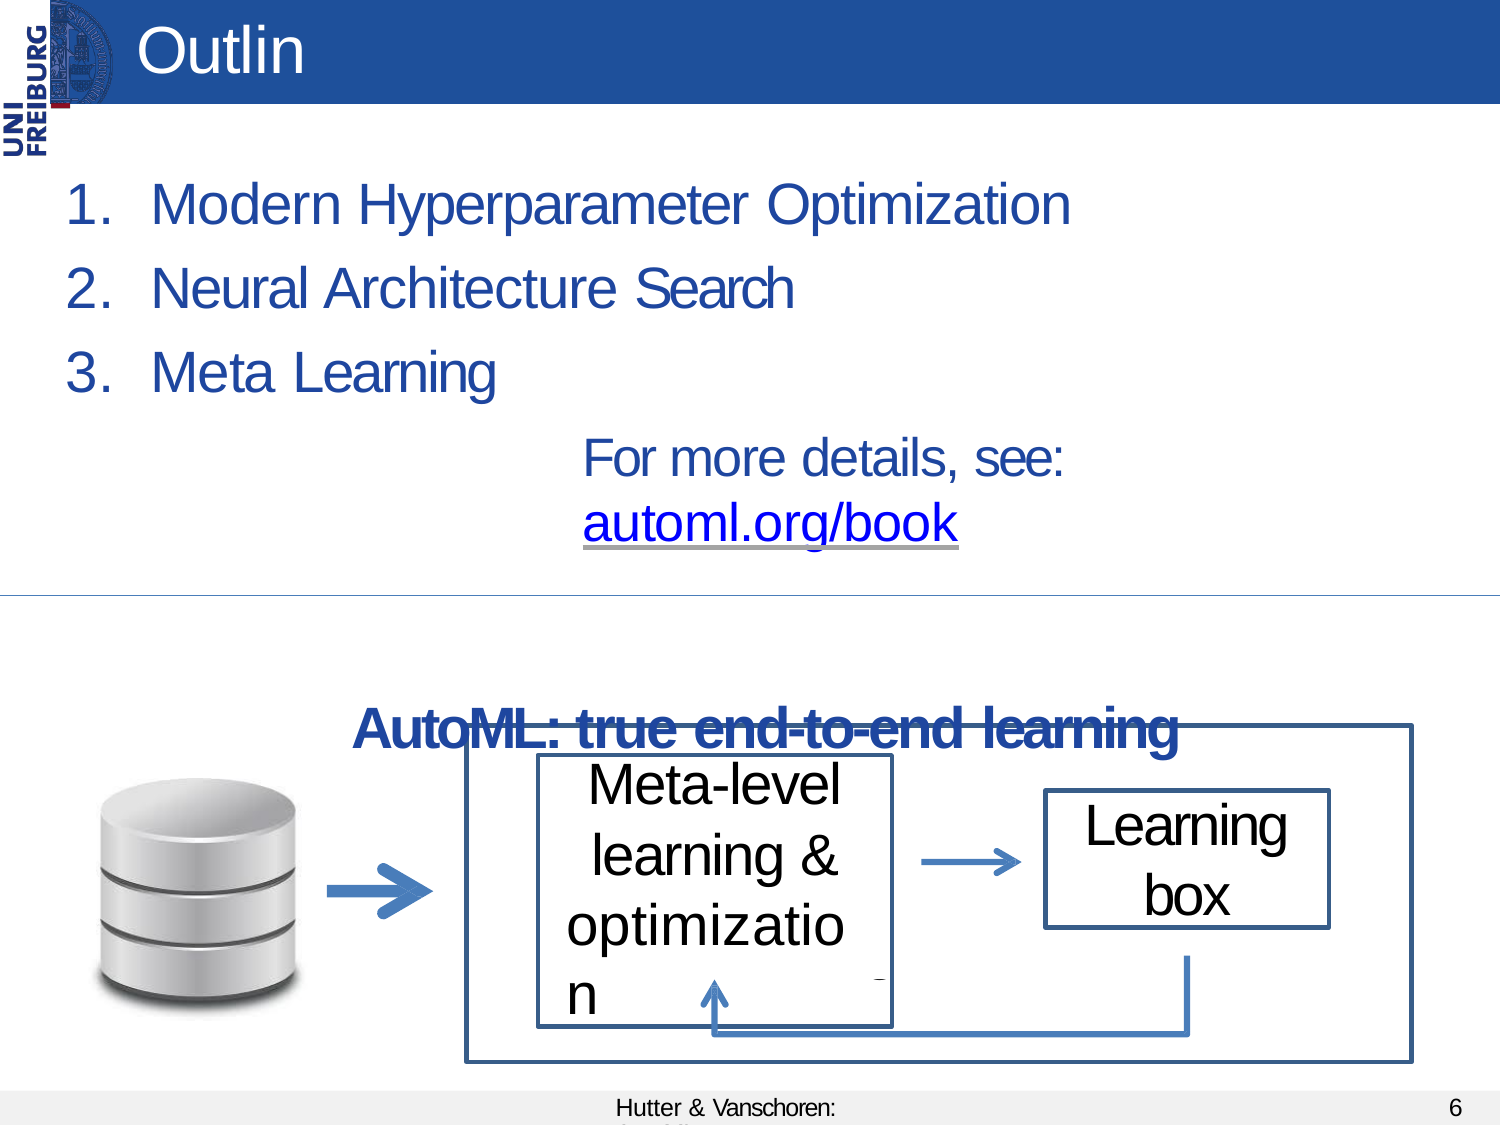

# Outline
Modern Hyperparameter Optimization
Neural Architecture Search
Meta Learning
For more details, see: automl.org/book

AutoML: true end-to-end learning

Meta-level
learning &  optimization

Learning
box

End-to-end learning

Hutter & Vanschoren: AutoML
6